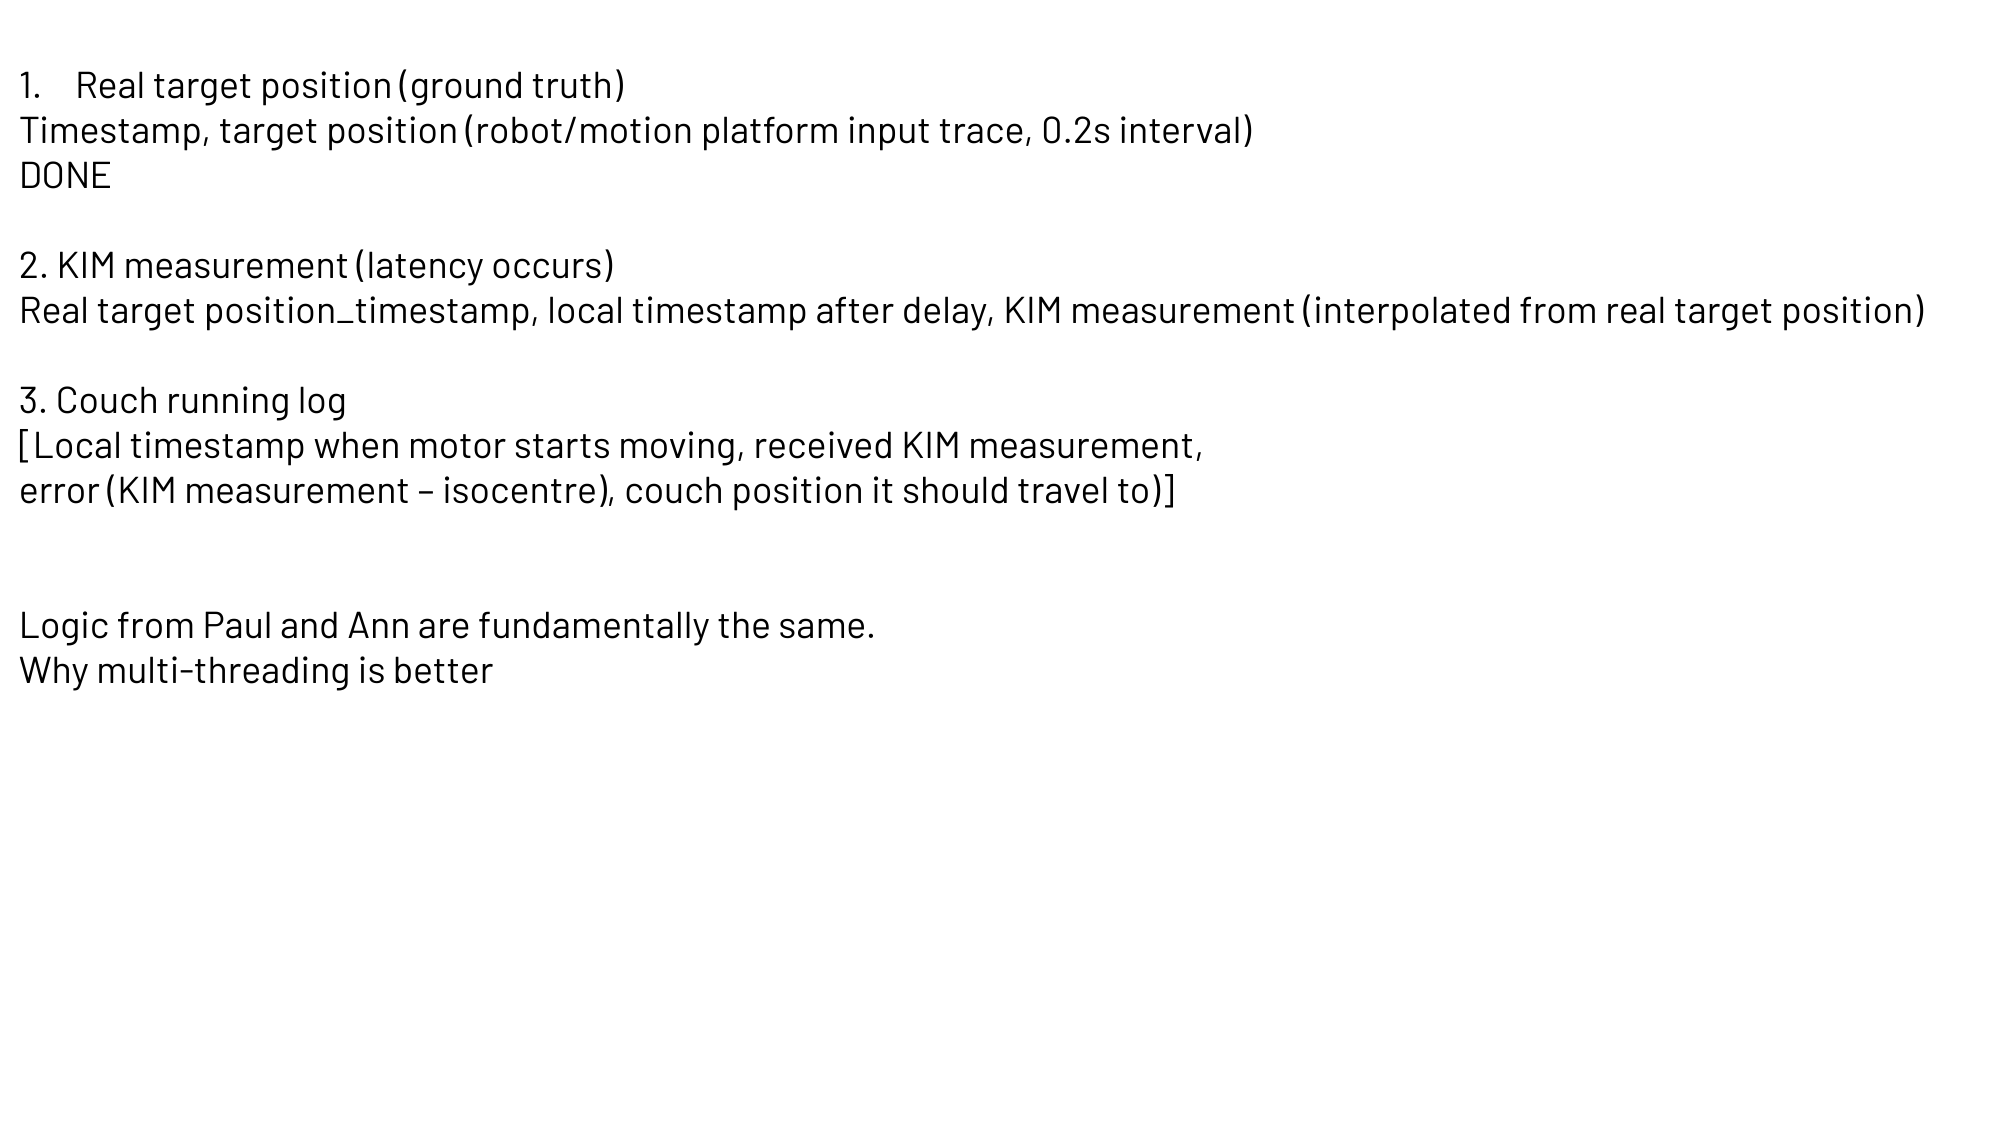

Real target position (ground truth)
Timestamp, target position (robot/motion platform input trace, 0.2s interval)
DONE

2. KIM measurement (latency occurs)
Real target position_timestamp, local timestamp after delay, KIM measurement (interpolated from real target position)

3. Couch running log
[Local timestamp when motor starts moving, received KIM measurement,
error (KIM measurement – isocentre), couch position it should travel to)]

Logic from Paul and Ann are fundamentally the same.
Why multi-threading is better